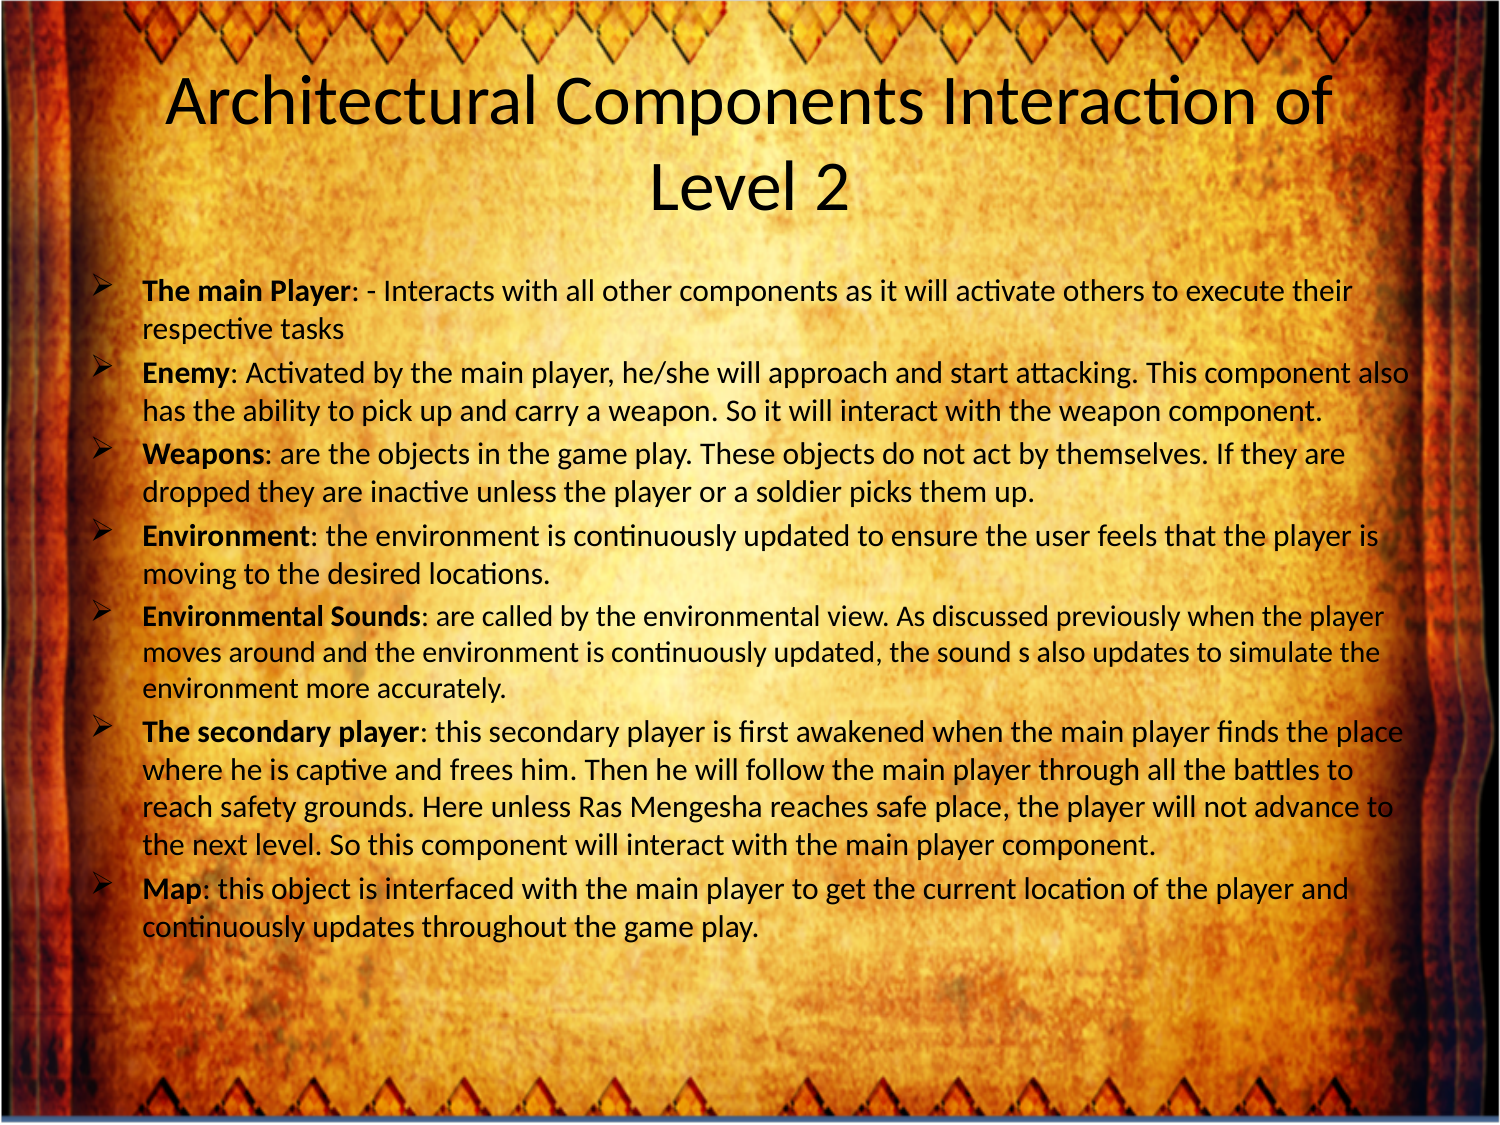

# Architectural Components Interaction of Level 2
The main Player: - Interacts with all other components as it will activate others to execute their respective tasks
Enemy: Activated by the main player, he/she will approach and start attacking. This component also has the ability to pick up and carry a weapon. So it will interact with the weapon component.
Weapons: are the objects in the game play. These objects do not act by themselves. If they are dropped they are inactive unless the player or a soldier picks them up.
Environment: the environment is continuously updated to ensure the user feels that the player is moving to the desired locations.
Environmental Sounds: are called by the environmental view. As discussed previously when the player moves around and the environment is continuously updated, the sound s also updates to simulate the environment more accurately.
The secondary player: this secondary player is first awakened when the main player finds the place where he is captive and frees him. Then he will follow the main player through all the battles to reach safety grounds. Here unless Ras Mengesha reaches safe place, the player will not advance to the next level. So this component will interact with the main player component.
Map: this object is interfaced with the main player to get the current location of the player and continuously updates throughout the game play.